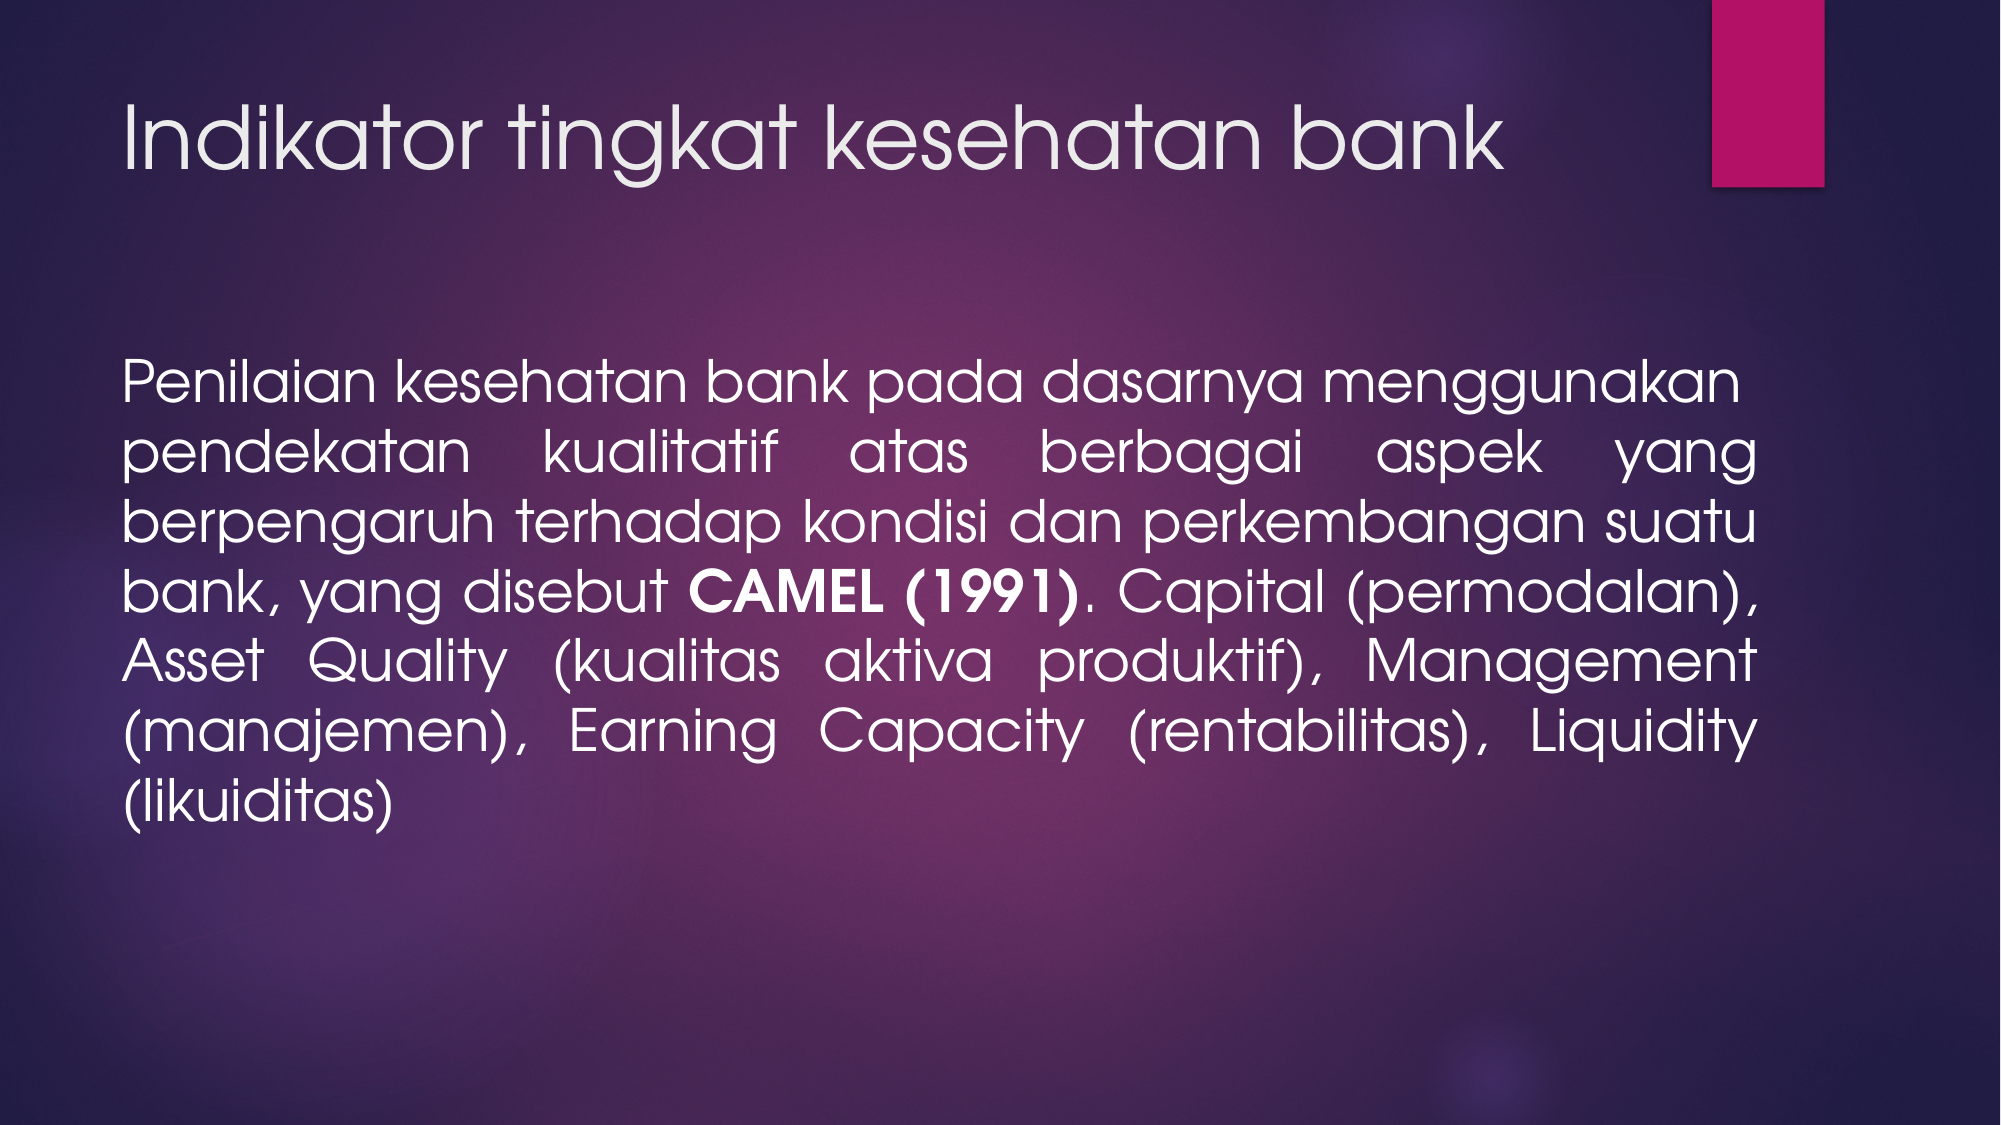

# Indikator tingkat kesehatan bank
Penilaian kesehatan bank pada dasarnya menggunakan  pendekatan kualitatif atas berbagai aspek yang berpengaruh terhadap kondisi dan perkembangan suatu bank, yang disebut CAMEL (1991). Capital (permodalan), Asset Quality (kualitas aktiva produktif), Management (manajemen), Earning Capacity (rentabilitas), Liquidity (likuiditas)